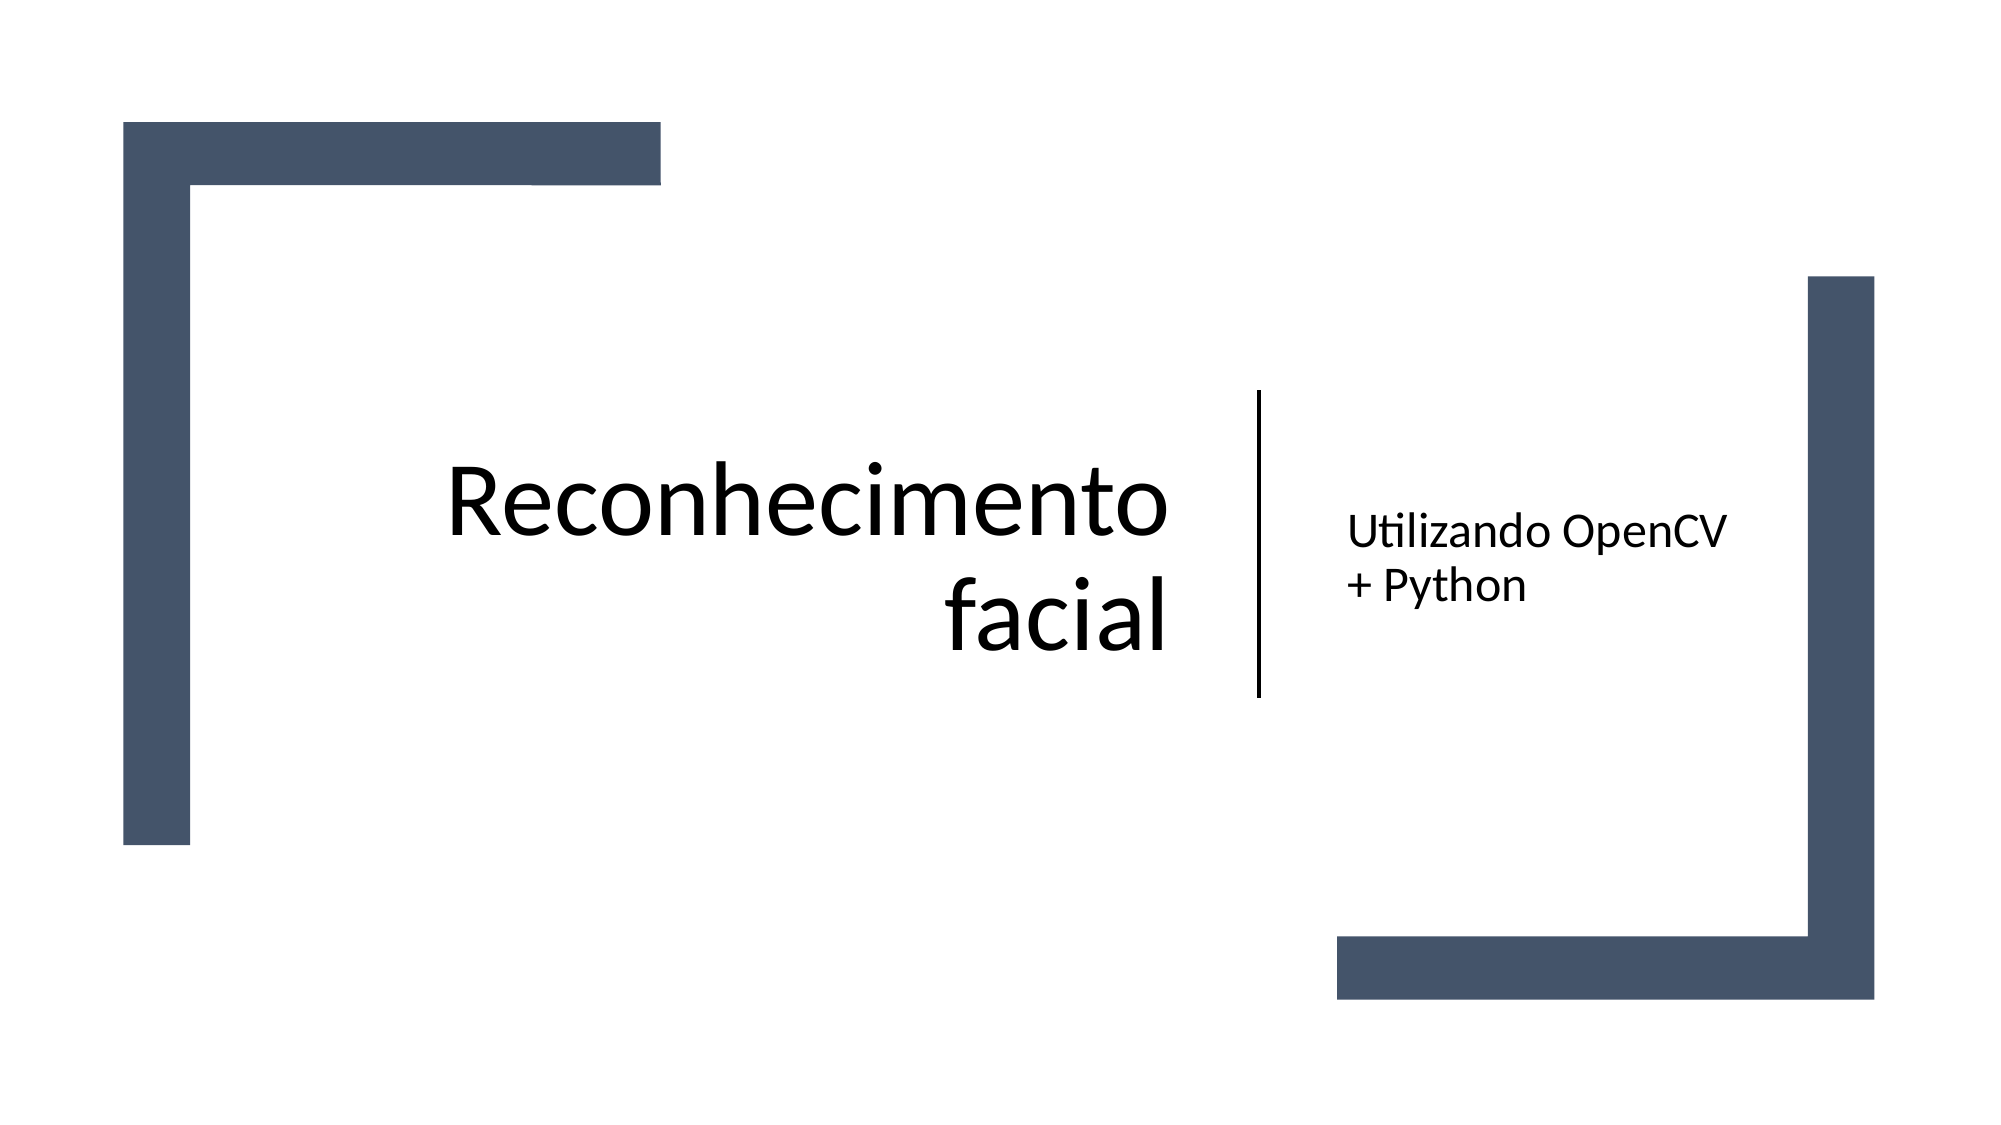

Utilizando OpenCV + Python
# Reconhecimento facial